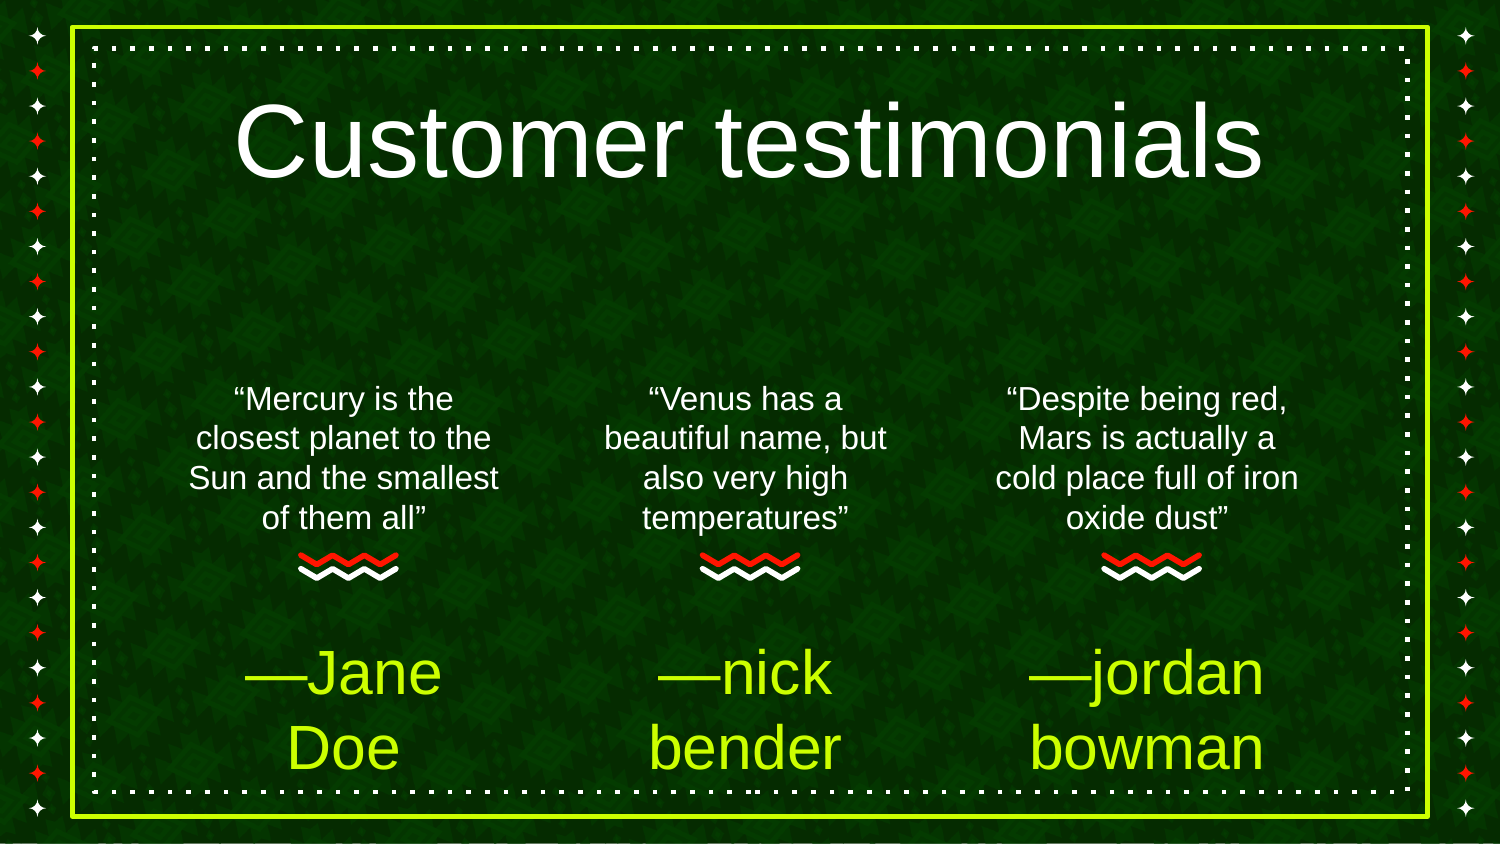

# Customer testimonials
“Mercury is the closest planet to the Sun and the smallest of them all”
“Venus has a beautiful name, but also very high temperatures”
“Despite being red, Mars is actually a cold place full of iron oxide dust”

—Jane Doe
—nick bender
—jordan bowman